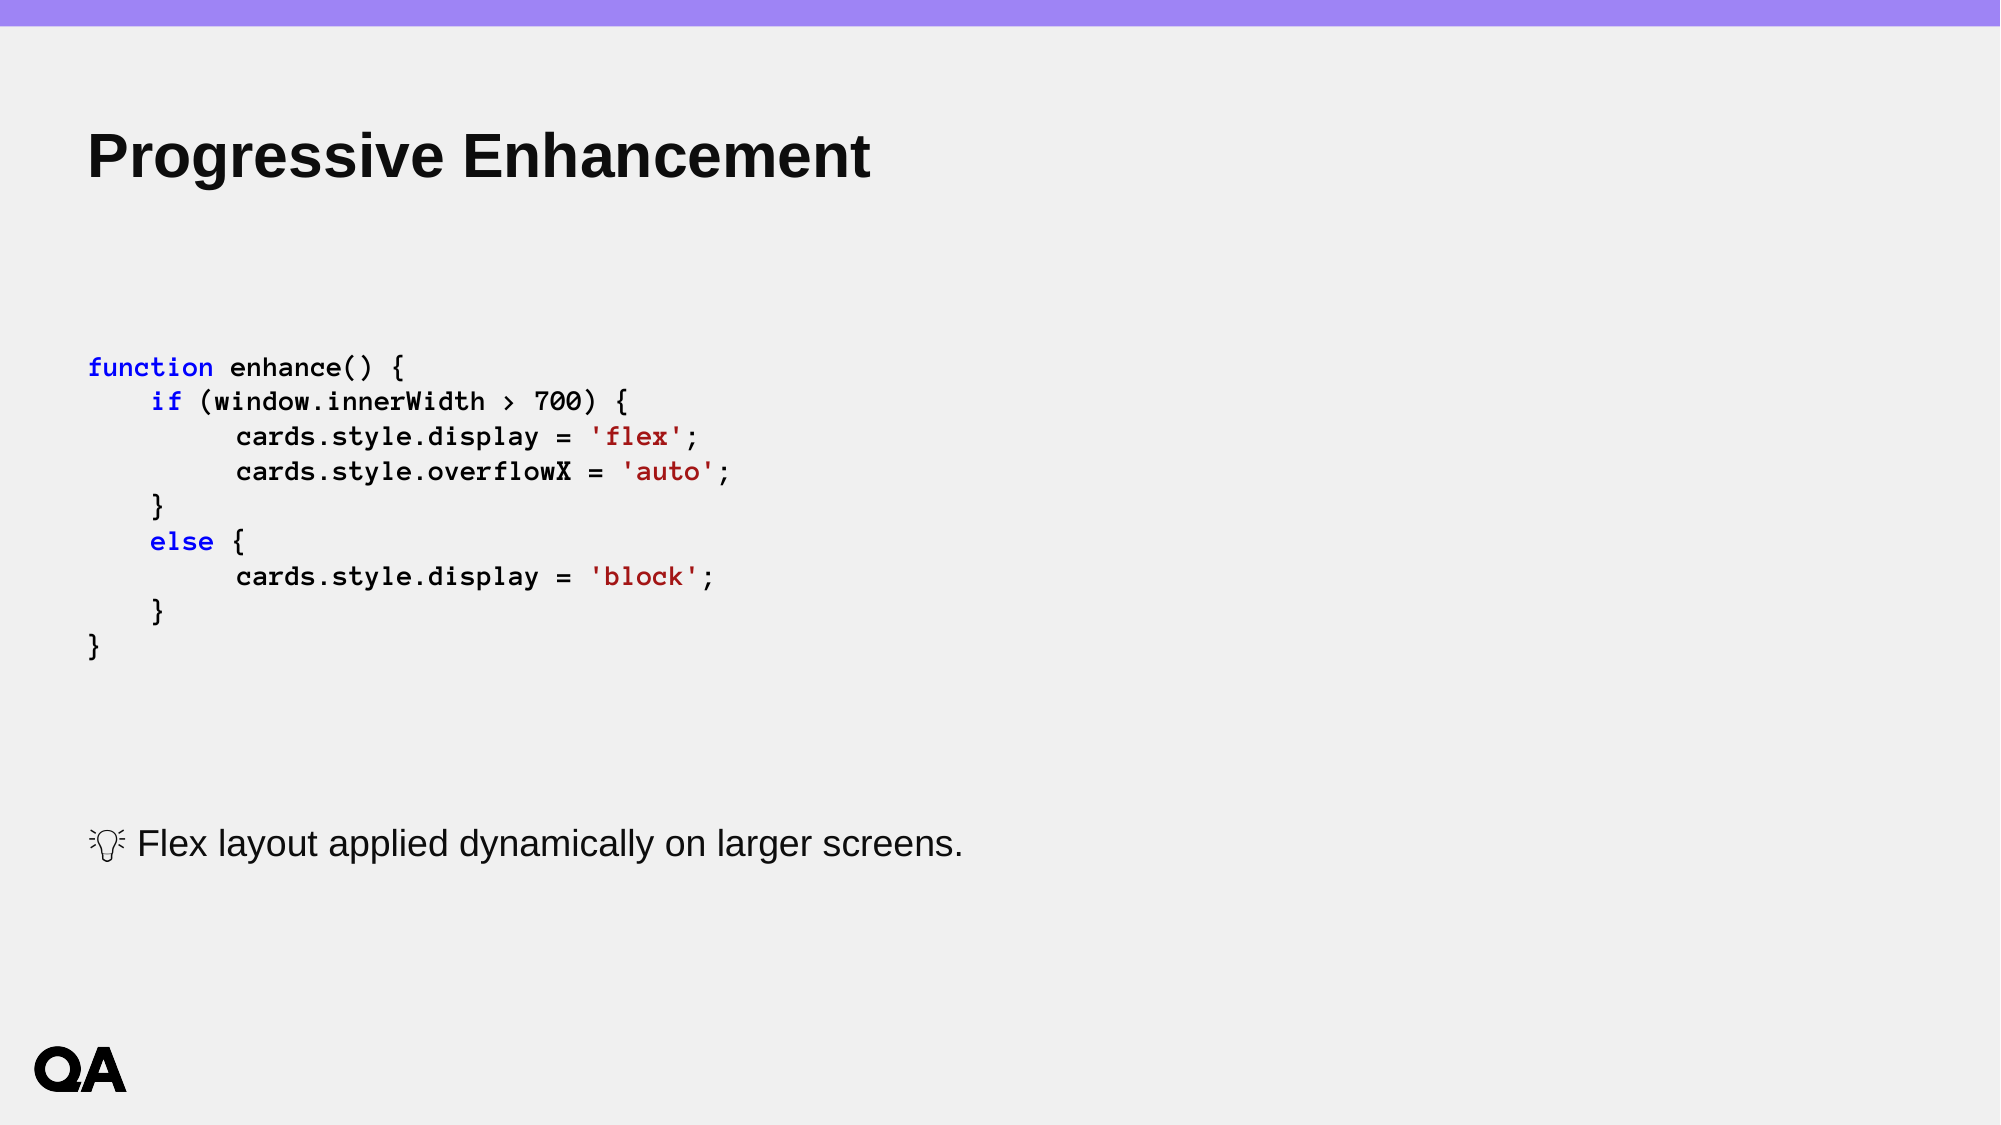

# Progressive Enhancement

💡 Flex layout applied dynamically on larger screens.
function enhance() {
    if (window.innerWidth > 700) {
	cards.style.display = 'flex';
	cards.style.overflowX = 'auto';
    }
    else {
	cards.style.display = 'block';
    }
}